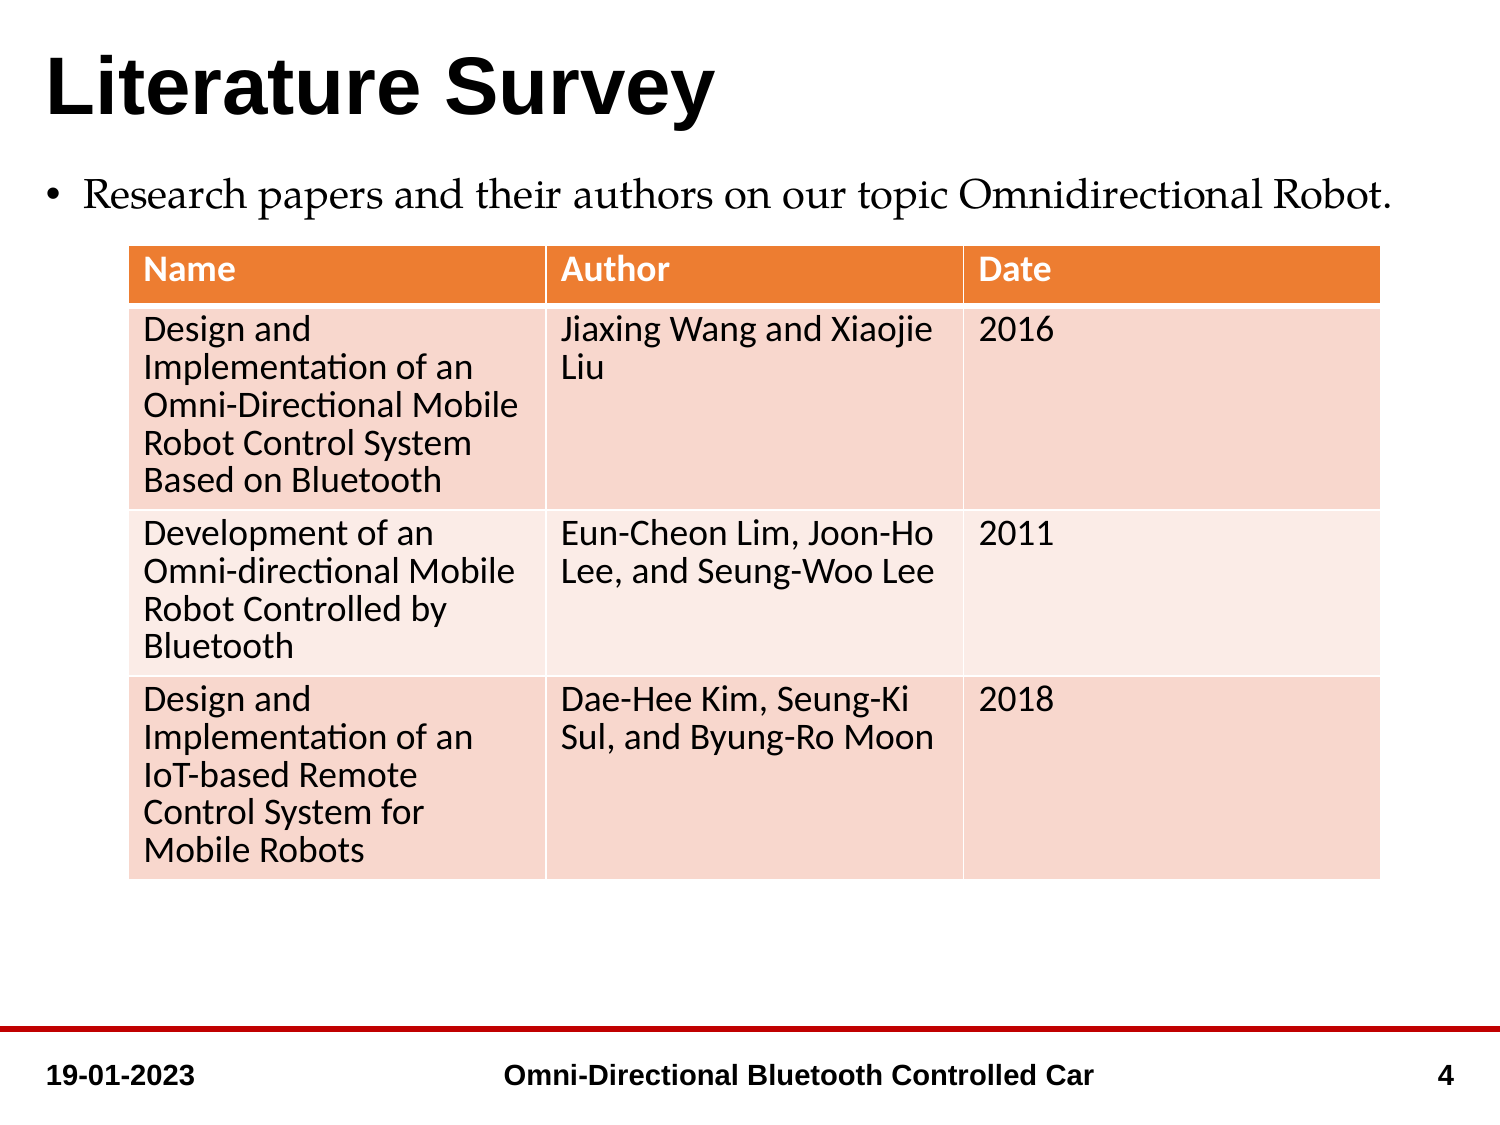

# Literature Survey
Research papers and their authors on our topic Omnidirectional Robot.

| Name | Author | Date |
| --- | --- | --- |
| Design and Implementation of an Omni-Directional Mobile Robot Control System Based on Bluetooth | Jiaxing Wang and Xiaojie Liu | 2016 |
| Development of an Omni-directional Mobile Robot Controlled by Bluetooth | Eun-Cheon Lim, Joon-Ho Lee, and Seung-Woo Lee | 2011 |
| Design and Implementation of an IoT-based Remote Control System for Mobile Robots | Dae-Hee Kim, Seung-Ki Sul, and Byung-Ro Moon | 2018 |
19-01-2023
4
Omni-Directional Bluetooth Controlled Car